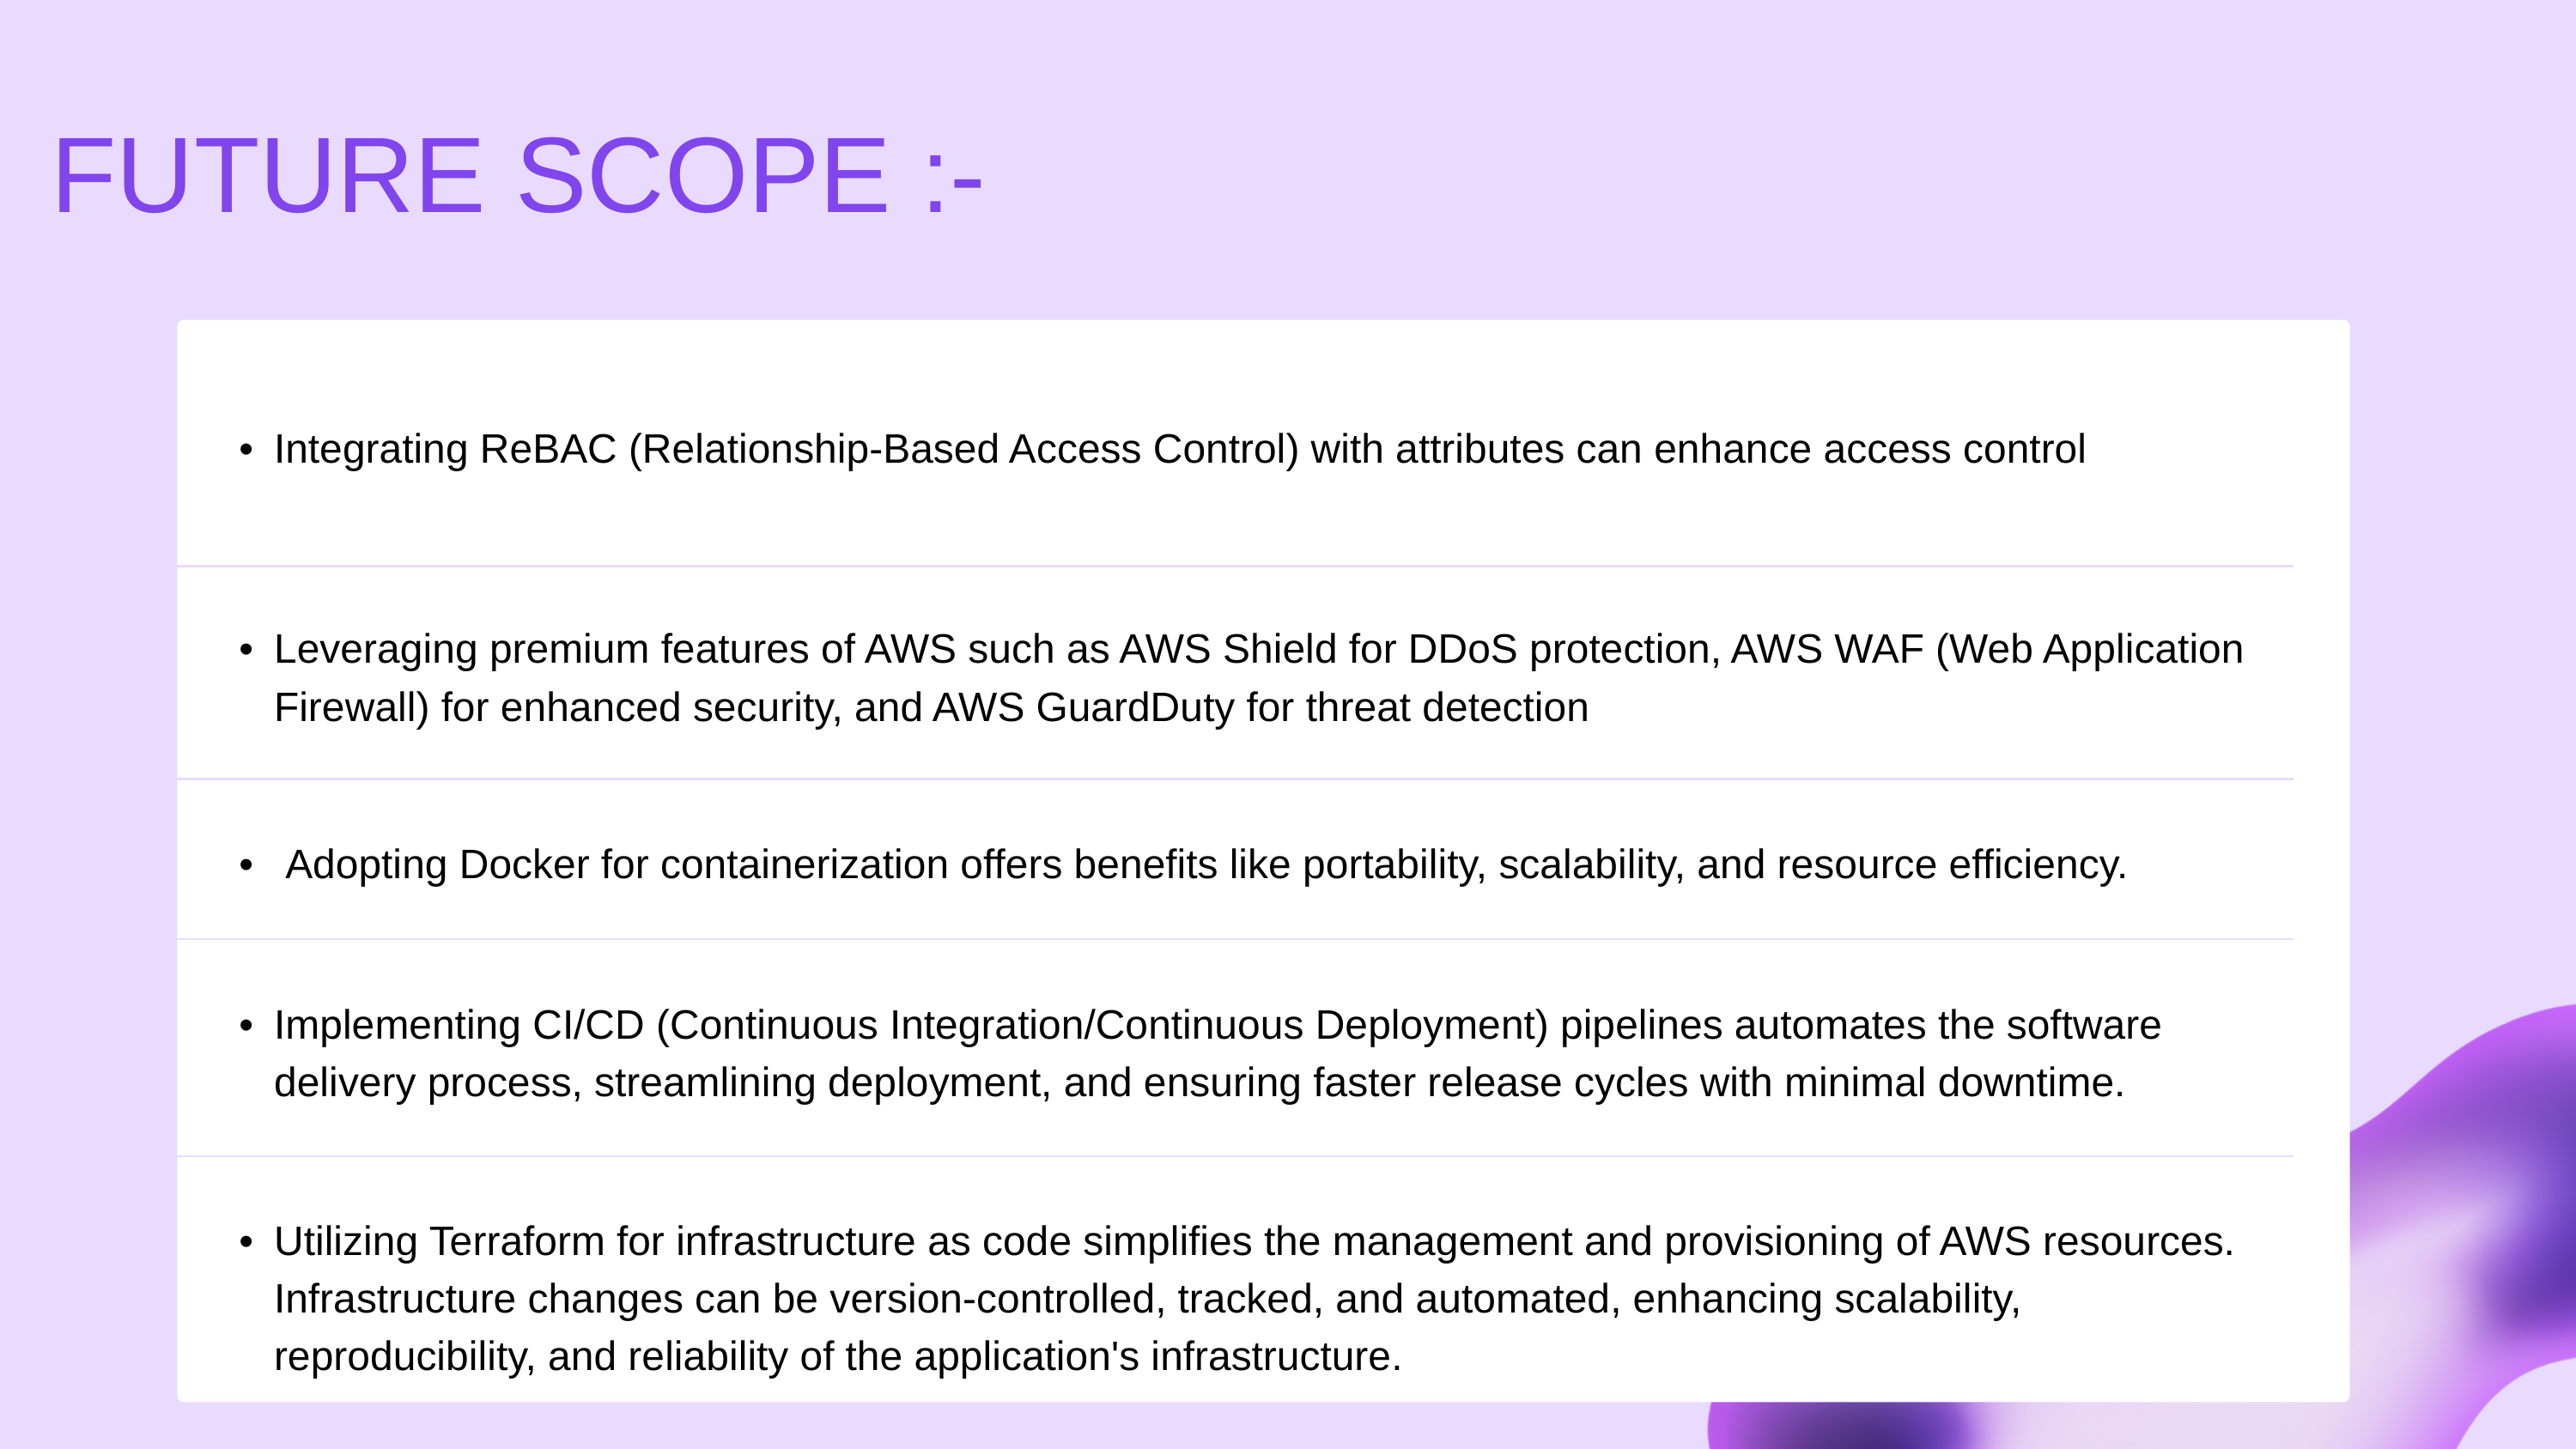

FUTURE SCOPE :-

| Integrating ReBAC (Relationship-Based Access Control) with attributes can enhance access control |
| --- |
| Leveraging premium features of AWS such as AWS Shield for DDoS protection, AWS WAF (Web Application Firewall) for enhanced security, and AWS GuardDuty for threat detection |
| Adopting Docker for containerization offers benefits like portability, scalability, and resource efficiency. |
| Implementing CI/CD (Continuous Integration/Continuous Deployment) pipelines automates the software delivery process, streamlining deployment, and ensuring faster release cycles with minimal downtime. |
| Utilizing Terraform for infrastructure as code simplifies the management and provisioning of AWS resources. Infrastructure changes can be version-controlled, tracked, and automated, enhancing scalability, reproducibility, and reliability of the application's infrastructure. |